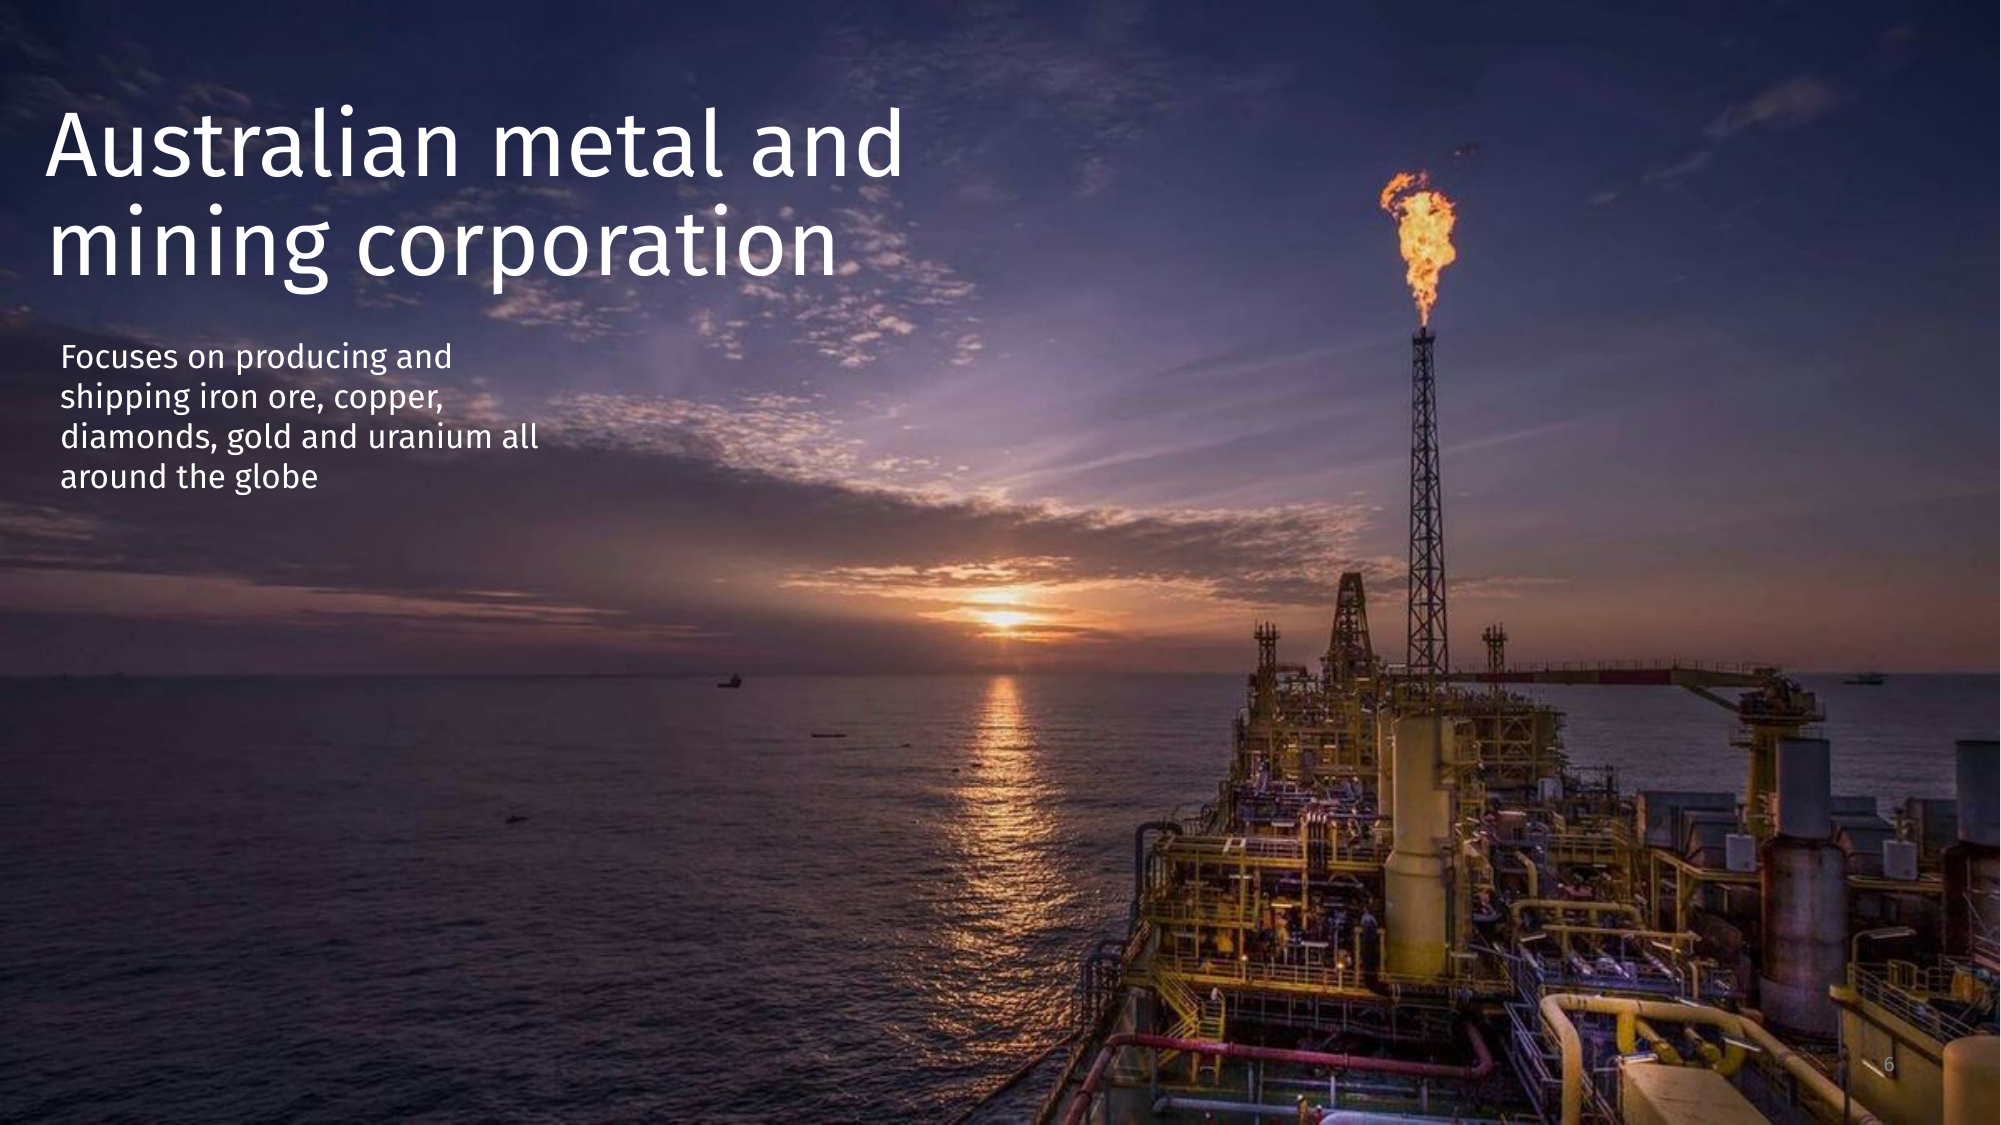

# Australian metal and mining corporation
Focuses on producing and shipping iron ore, copper, diamonds, gold and uranium all around the globe